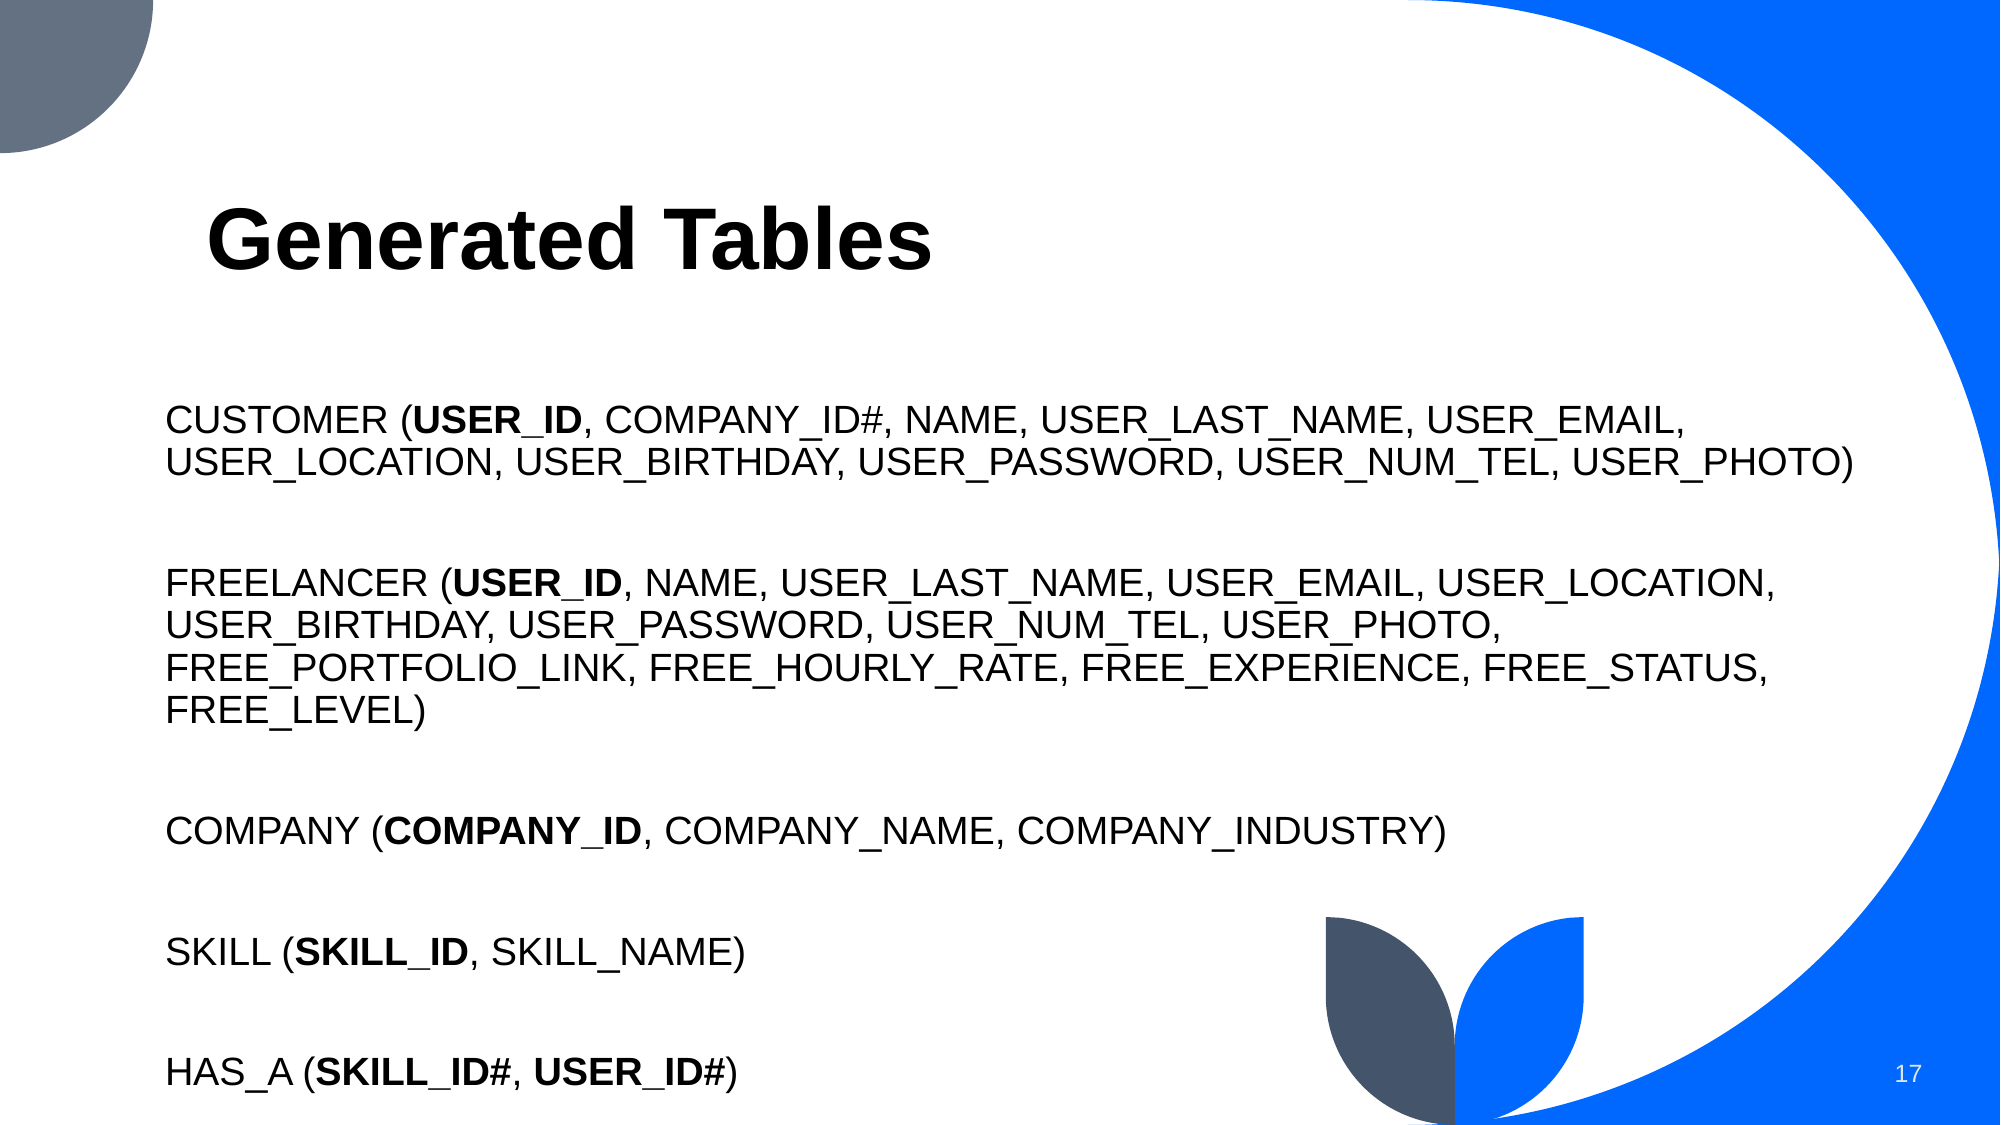

# Generated Tables
CUSTOMER (USER_ID, COMPANY_ID#, NAME, USER_LAST_NAME, USER_EMAIL, USER_LOCATION, USER_BIRTHDAY, USER_PASSWORD, USER_NUM_TEL, USER_PHOTO)

FREELANCER (USER_ID, NAME, USER_LAST_NAME, USER_EMAIL, USER_LOCATION, USER_BIRTHDAY, USER_PASSWORD, USER_NUM_TEL, USER_PHOTO, FREE_PORTFOLIO_LINK, FREE_HOURLY_RATE, FREE_EXPERIENCE, FREE_STATUS, FREE_LEVEL)

COMPANY (COMPANY_ID, COMPANY_NAME, COMPANY_INDUSTRY)

SKILL (SKILL_ID, SKILL_NAME)

HAS_A (SKILL_ID#, USER_ID#)

17